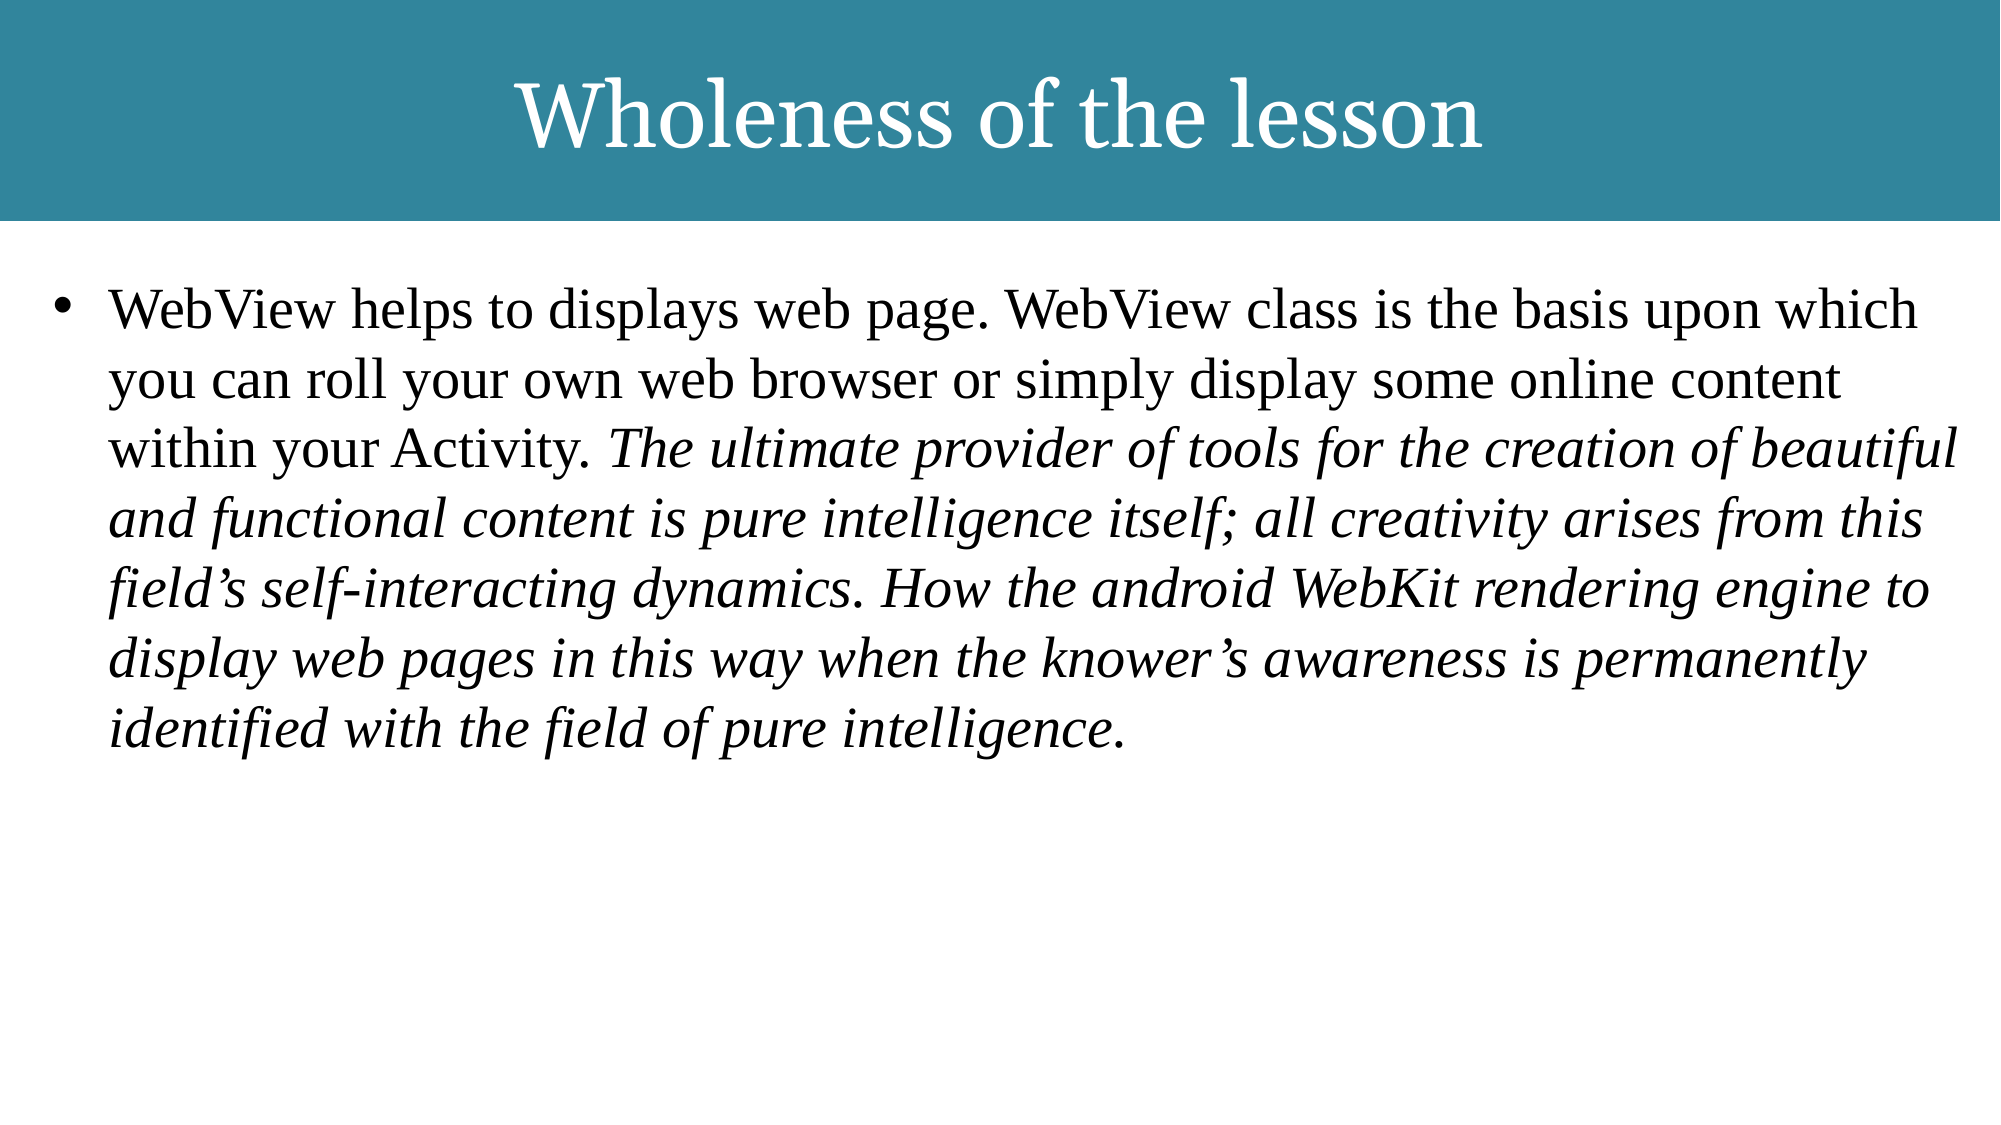

# Wholeness of the lesson
WebView helps to displays web page. WebView class is the basis upon which you can roll your own web browser or simply display some online content within your Activity. The ultimate provider of tools for the creation of beautiful and functional content is pure intelligence itself; all creativity arises from this field’s self-interacting dynamics. How the android WebKit rendering engine to display web pages in this way when the knower’s awareness is permanently identified with the field of pure intelligence.